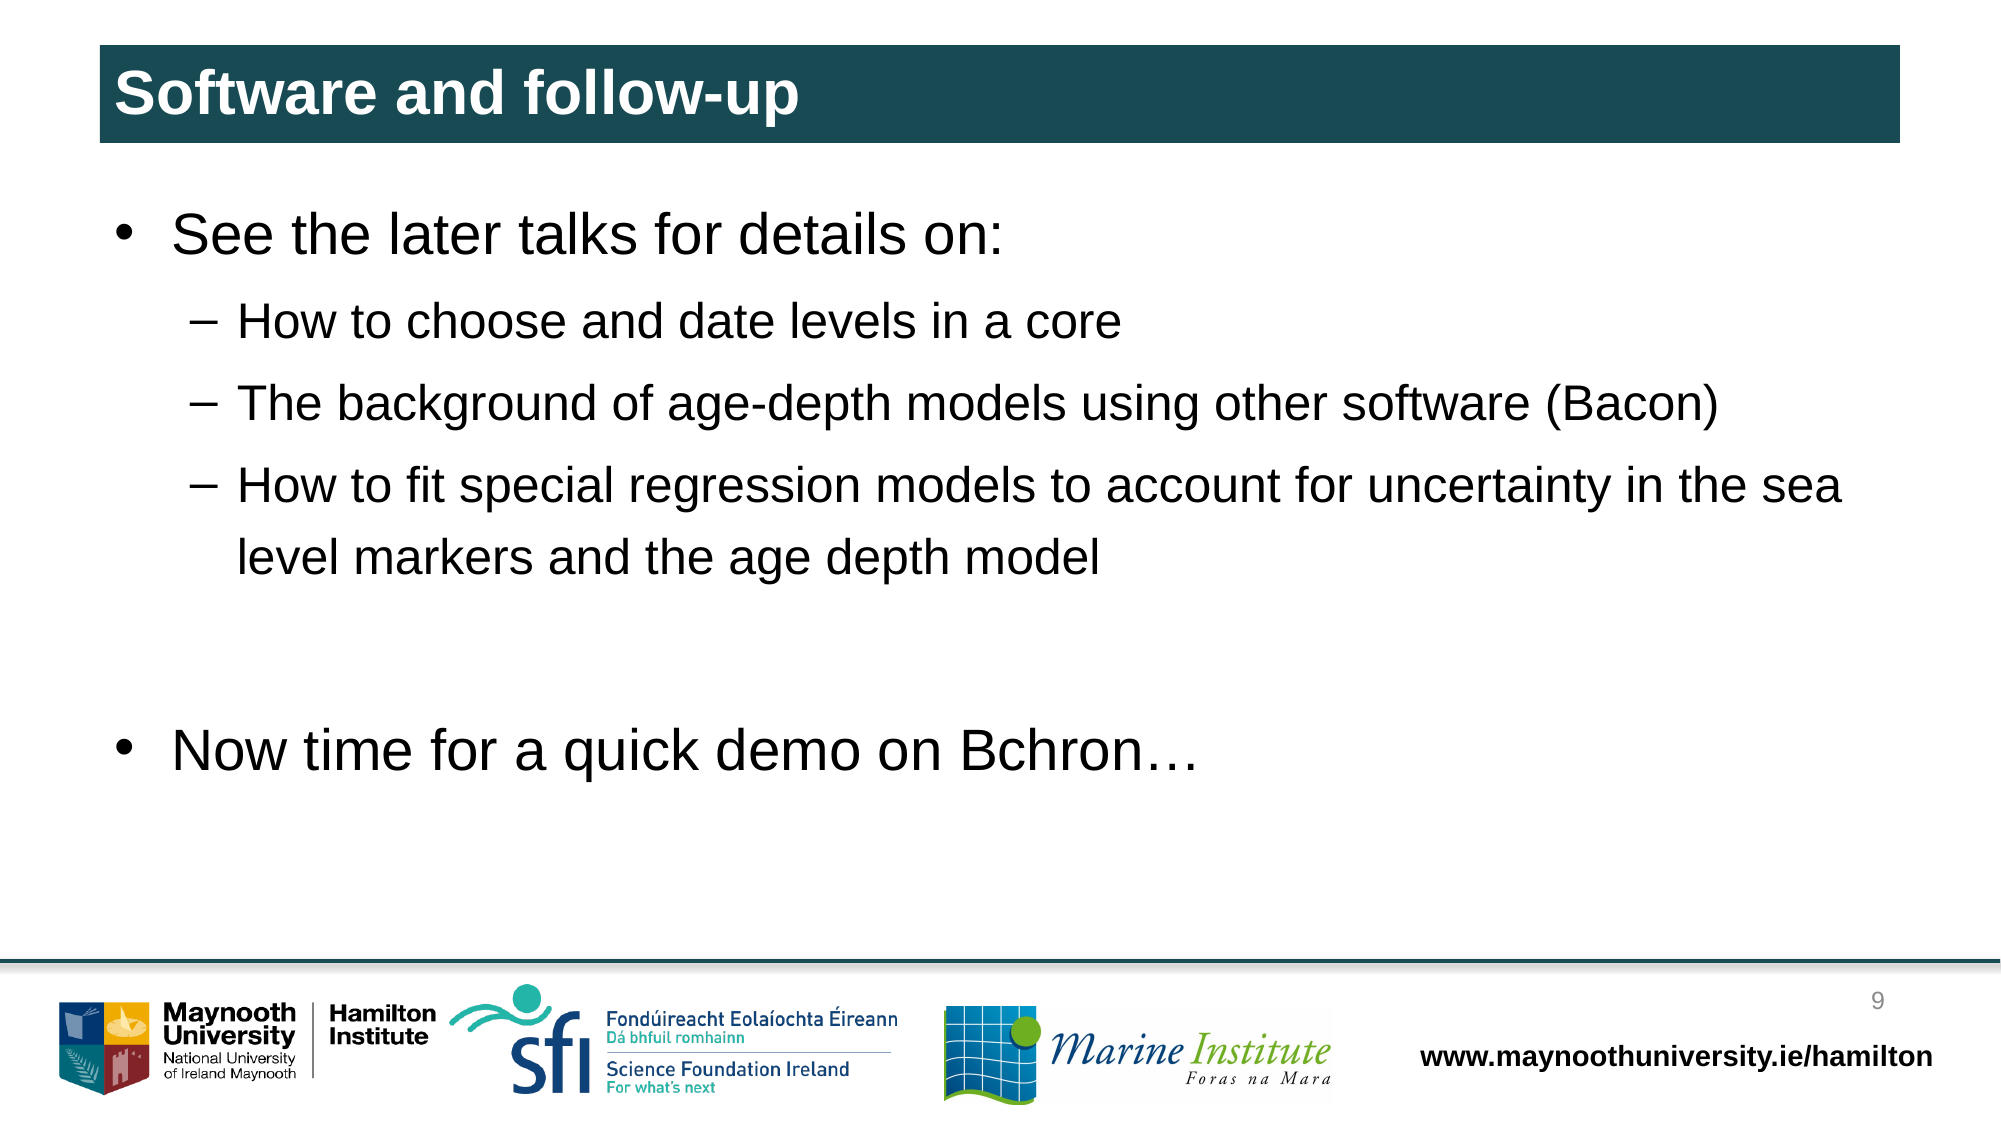

# Software and follow-up
See the later talks for details on:
How to choose and date levels in a core
The background of age-depth models using other software (Bacon)
How to fit special regression models to account for uncertainty in the sea level markers and the age depth model

Now time for a quick demo on Bchron…
9